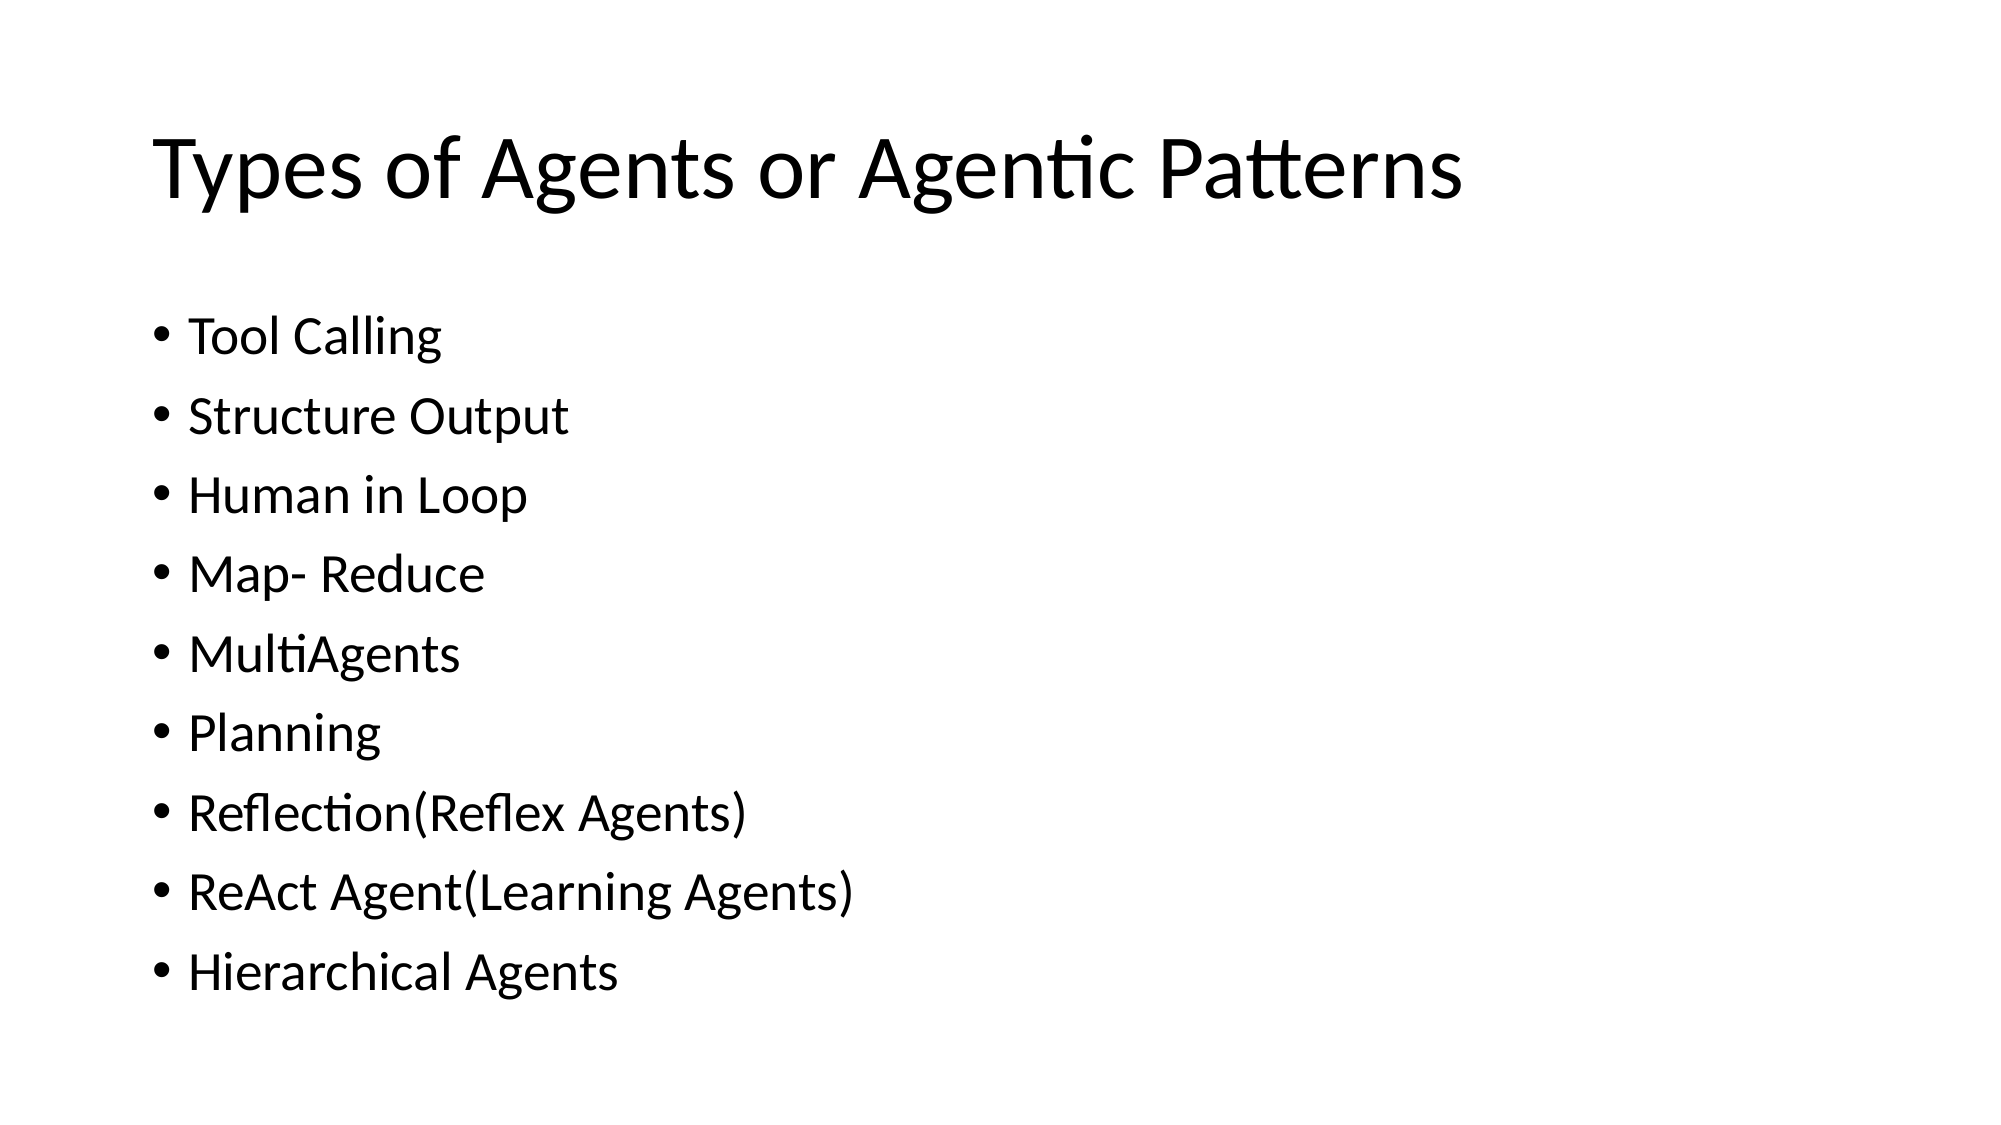

# Types of Agents or Agentic Patterns
﻿﻿﻿Tool Calling
﻿﻿﻿Structure Output
﻿﻿﻿Human in Loop
﻿﻿﻿Map- Reduce
﻿﻿﻿MultiAgents
﻿﻿﻿Planning
﻿﻿﻿Reflection(Reflex Agents)
﻿﻿﻿ReAct Agent(Learning Agents)
﻿﻿﻿Hierarchical Agents